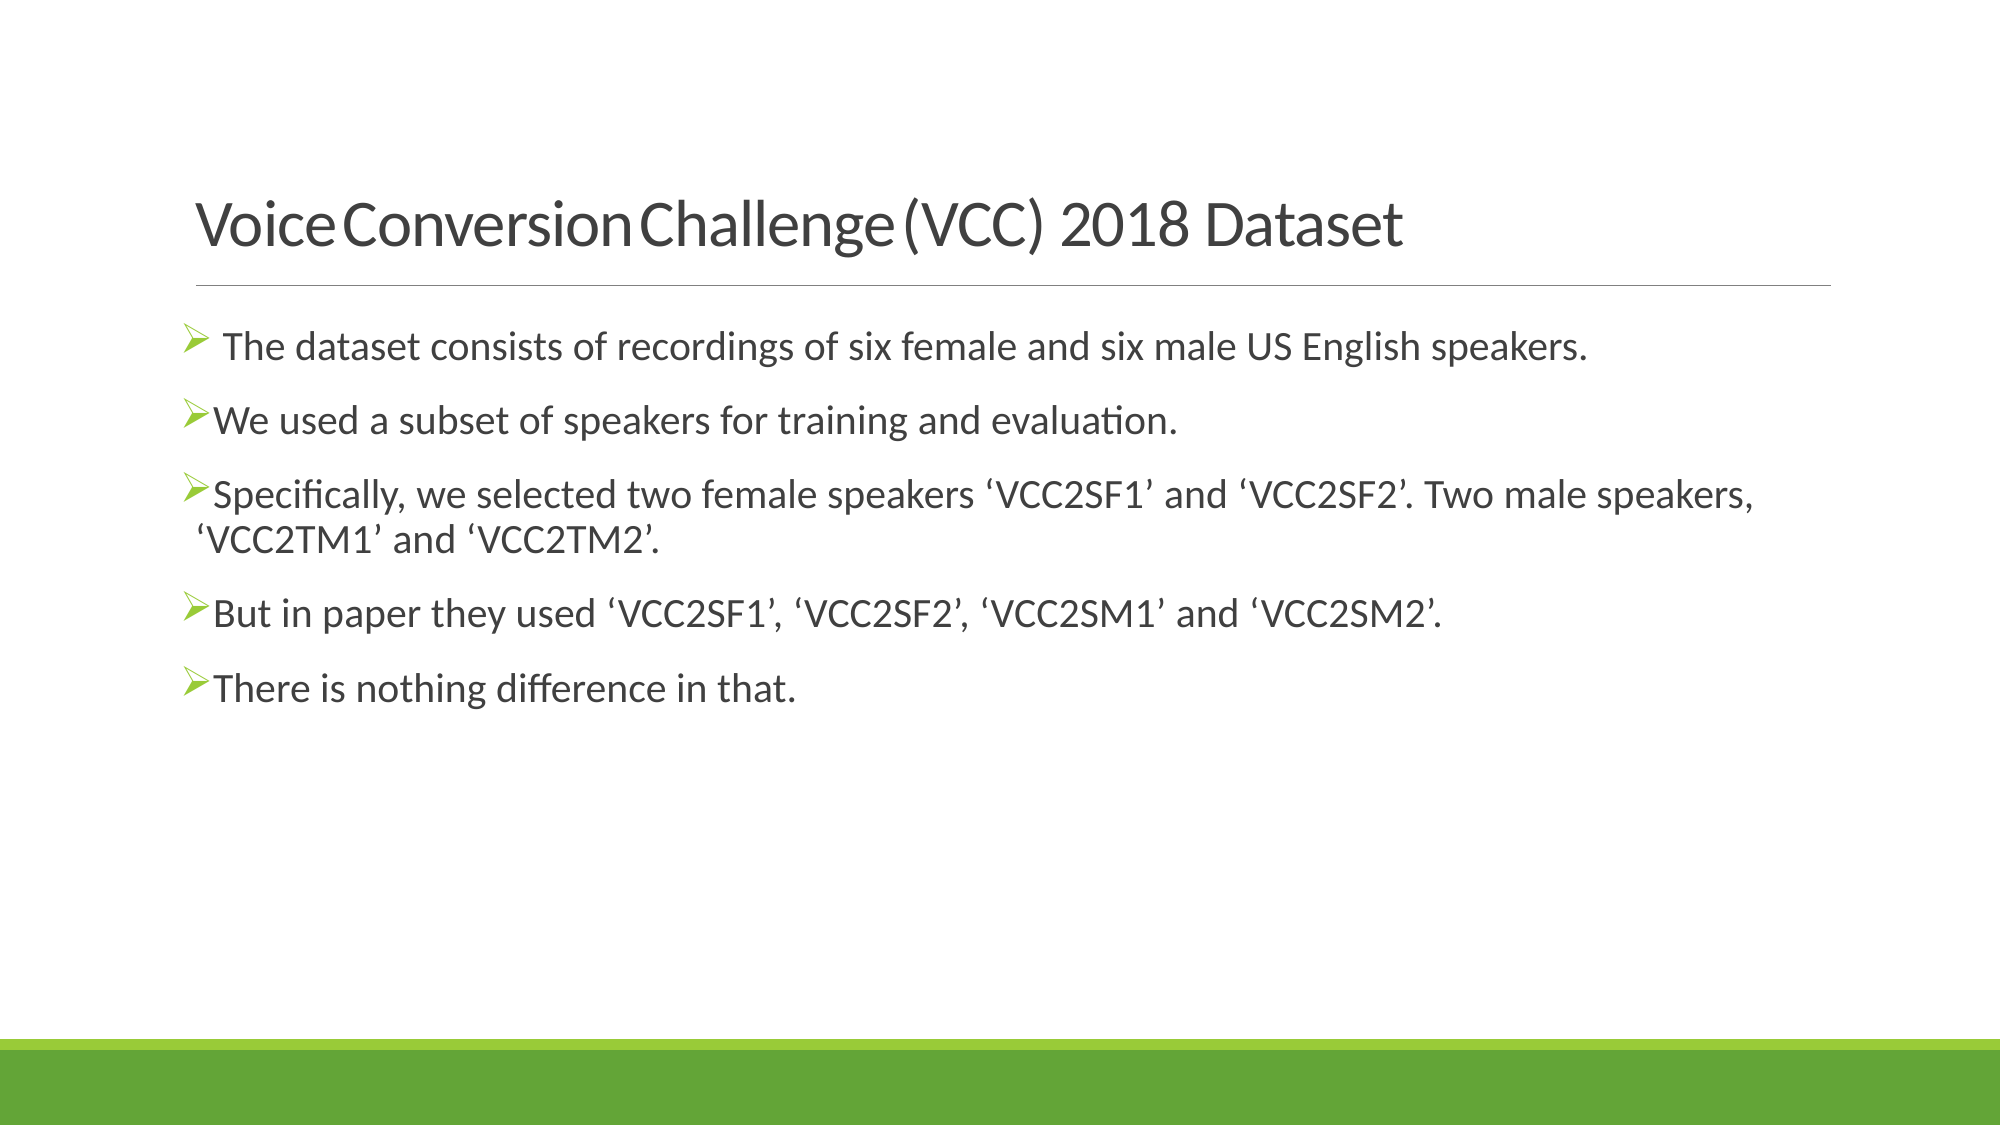

# Voice Conversion Challenge (VCC) 2018 Dataset
 The dataset consists of recordings of six female and six male US English speakers.
We used a subset of speakers for training and evaluation.
Specifically, we selected two female speakers ‘VCC2SF1’ and ‘VCC2SF2’. Two male speakers, ‘VCC2TM1’ and ‘VCC2TM2’.
But in paper they used ‘VCC2SF1’, ‘VCC2SF2’, ‘VCC2SM1’ and ‘VCC2SM2’.
There is nothing difference in that.